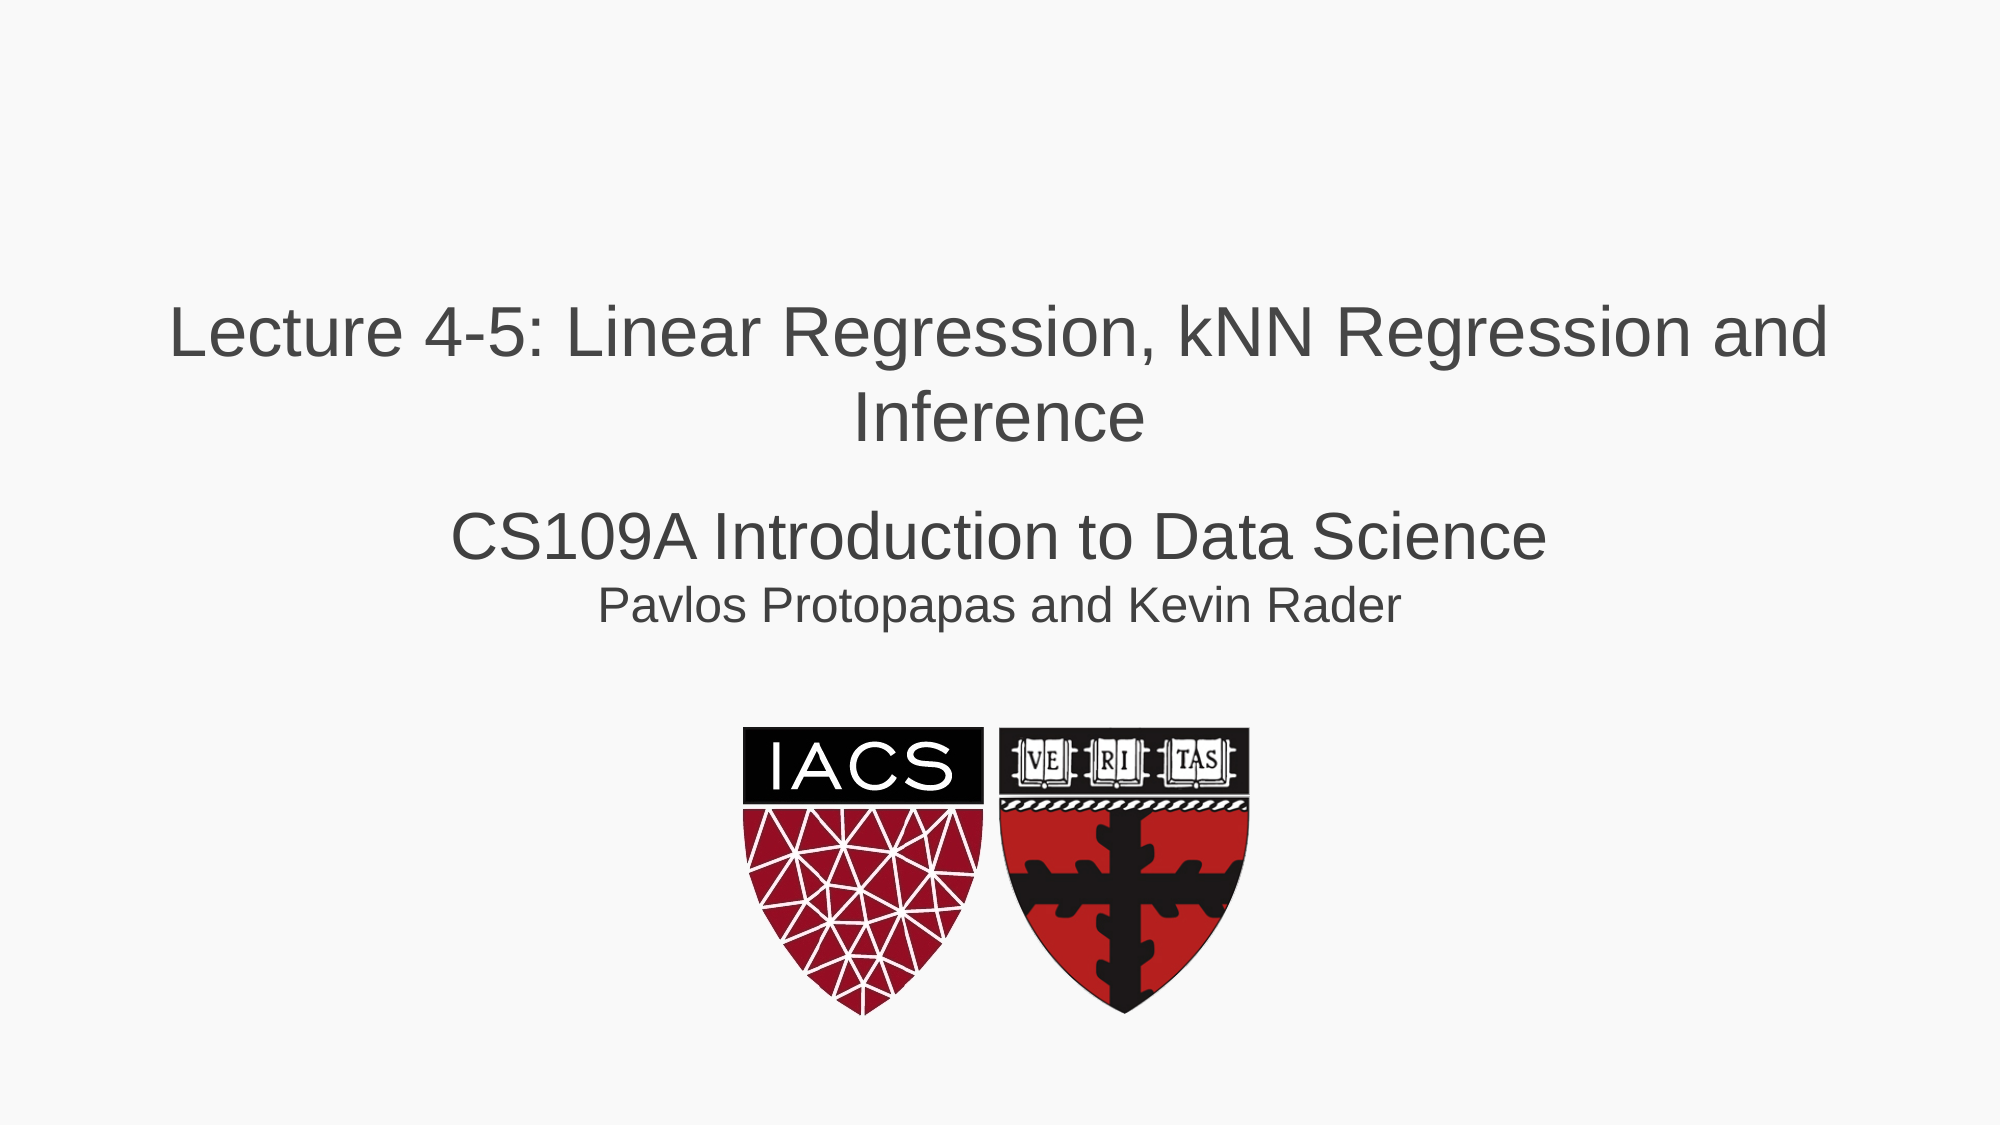

# Lecture 4-5: Linear Regression, kNN Regression and Inference